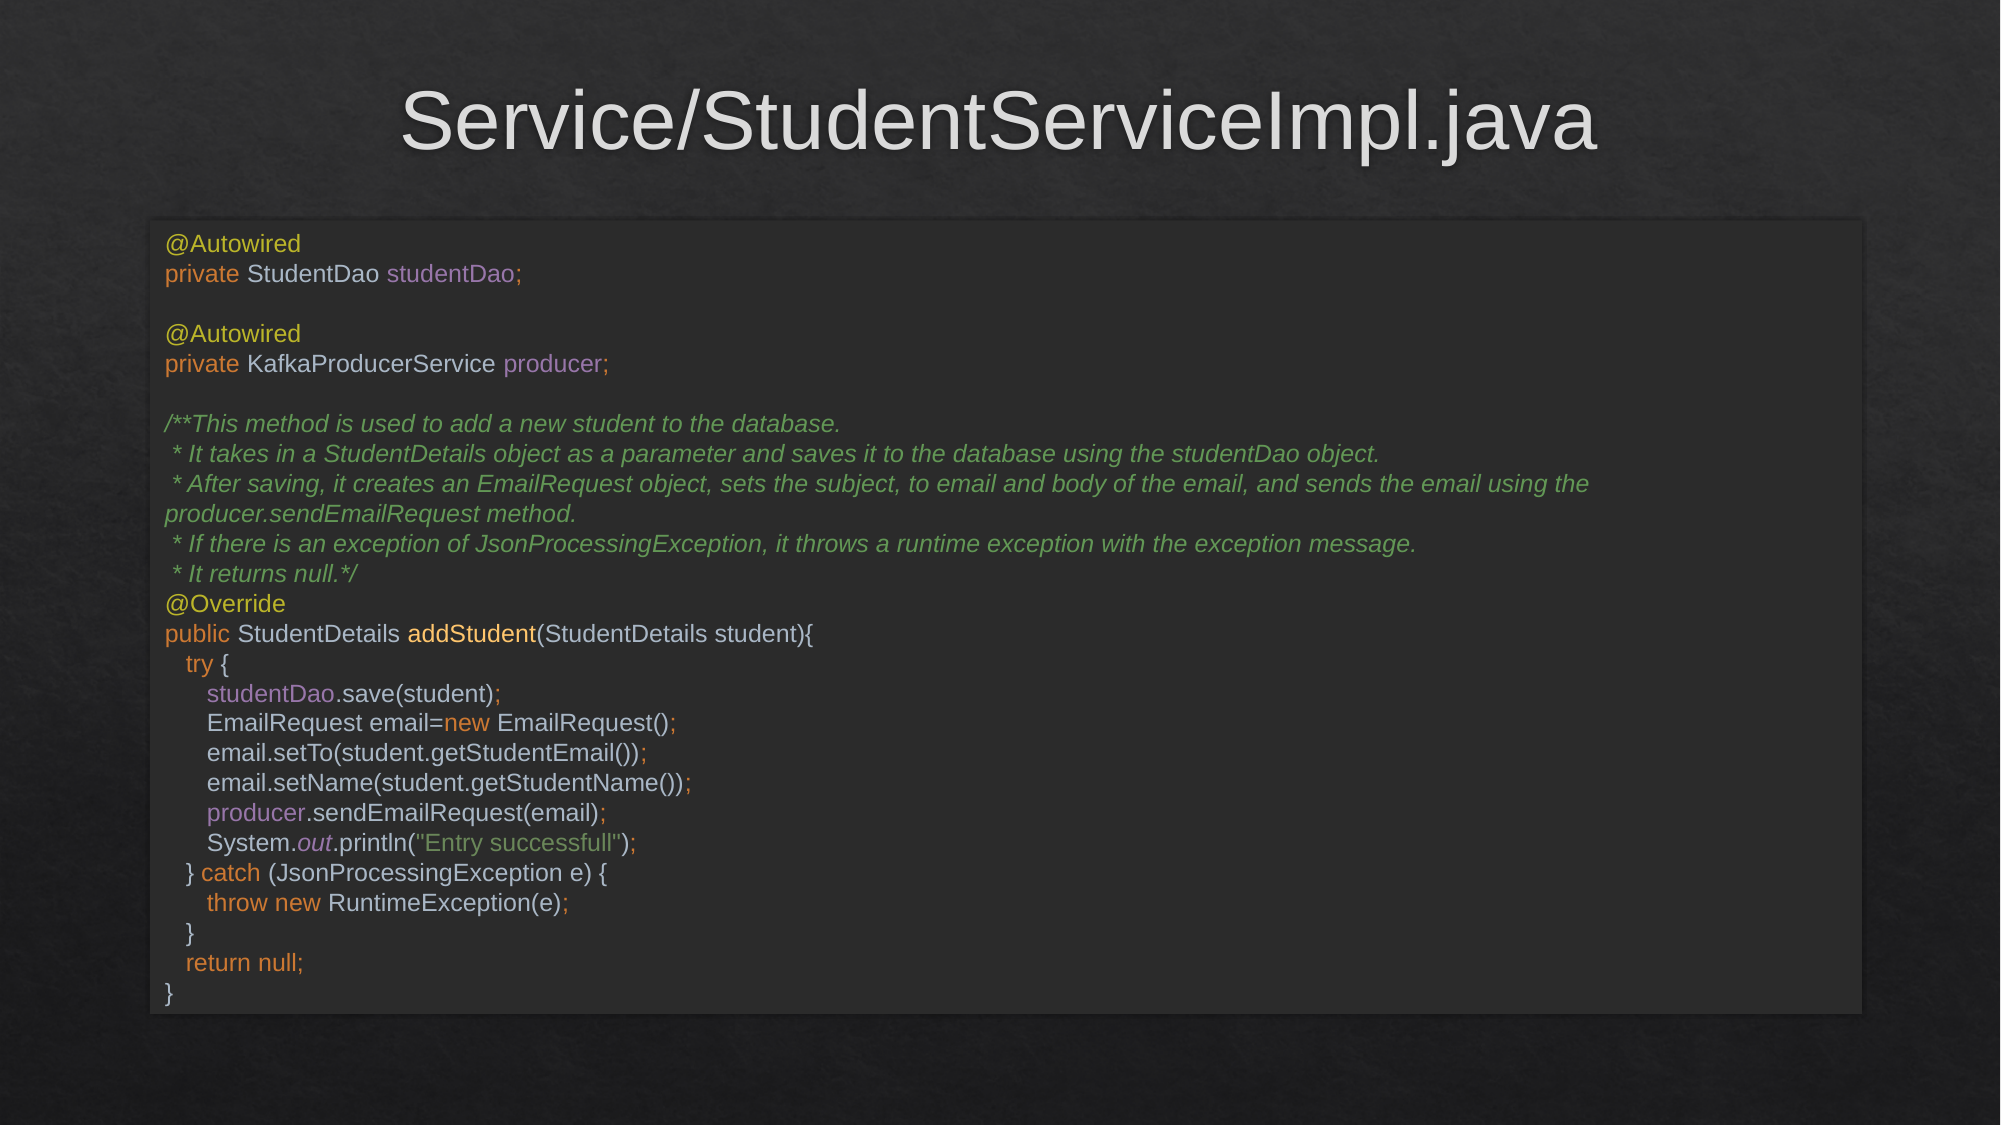

# Service/StudentServiceImpl.java
@Autowired
private StudentDao studentDao;
@Autowired
private KafkaProducerService producer;
/**This method is used to add a new student to the database.
 * It takes in a StudentDetails object as a parameter and saves it to the database using the studentDao object.
 * After saving, it creates an EmailRequest object, sets the subject, to email and body of the email, and sends the email using the producer.sendEmailRequest method.
 * If there is an exception of JsonProcessingException, it throws a runtime exception with the exception message.
 * It returns null.*/
@Override
public StudentDetails addStudent(StudentDetails student){
   try {
      studentDao.save(student);
      EmailRequest email=new EmailRequest();
      email.setTo(student.getStudentEmail());
      email.setName(student.getStudentName());
      producer.sendEmailRequest(email);
      System.out.println("Entry successfull");
   } catch (JsonProcessingException e) {
      throw new RuntimeException(e);
   }
   return null;
}